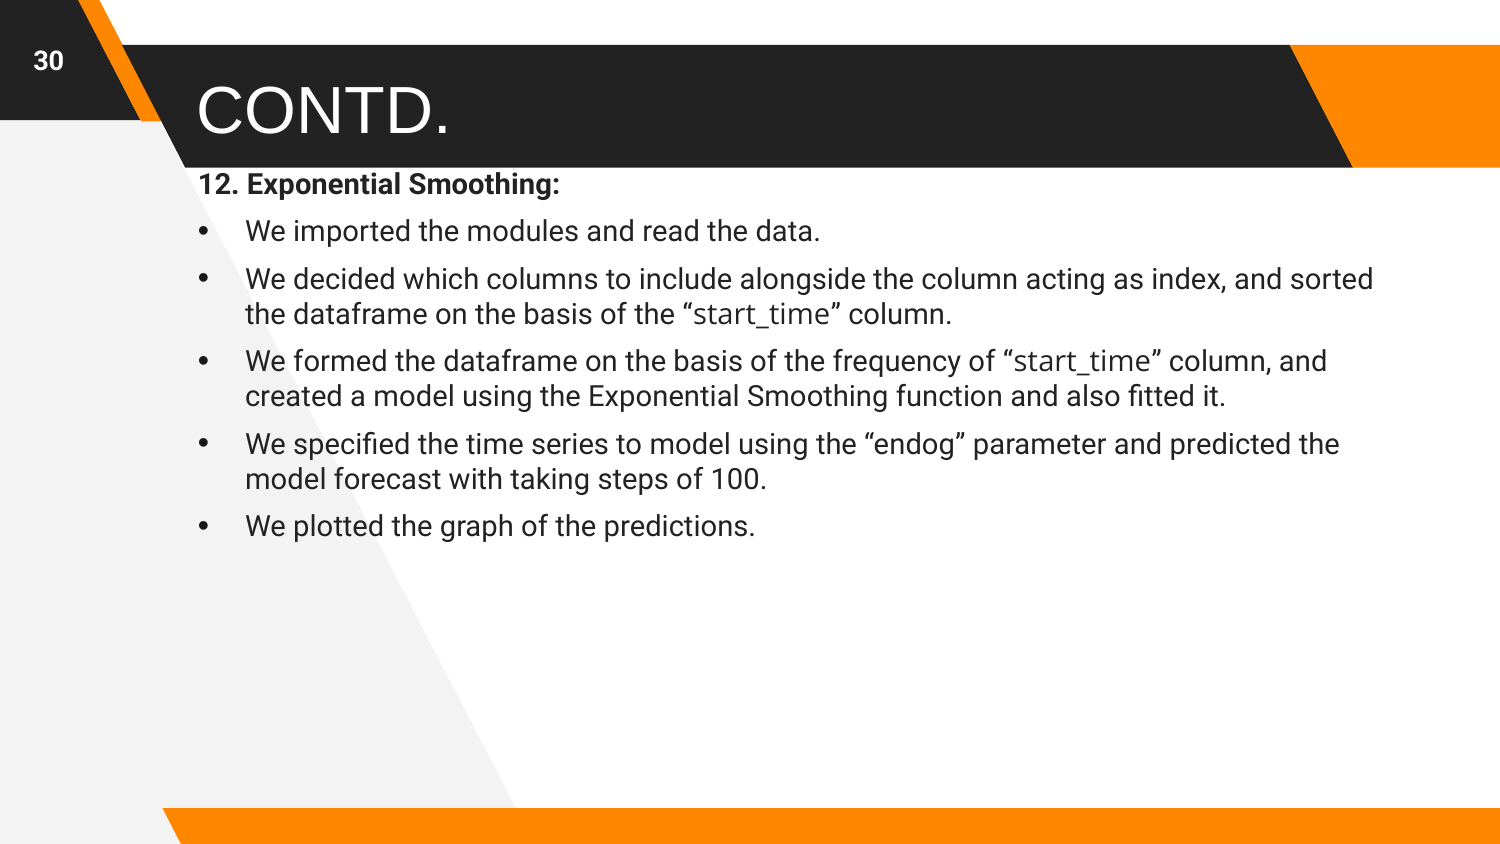

30
# CONTD.
12. Exponential Smoothing:
We imported the modules and read the data.
We decided which columns to include alongside the column acting as index, and sorted the dataframe on the basis of the “start_time” column.
We formed the dataframe on the basis of the frequency of “start_time” column, and created a model using the Exponential Smoothing function and also fitted it.
We specified the time series to model using the “endog” parameter and predicted the model forecast with taking steps of 100.
We plotted the graph of the predictions.